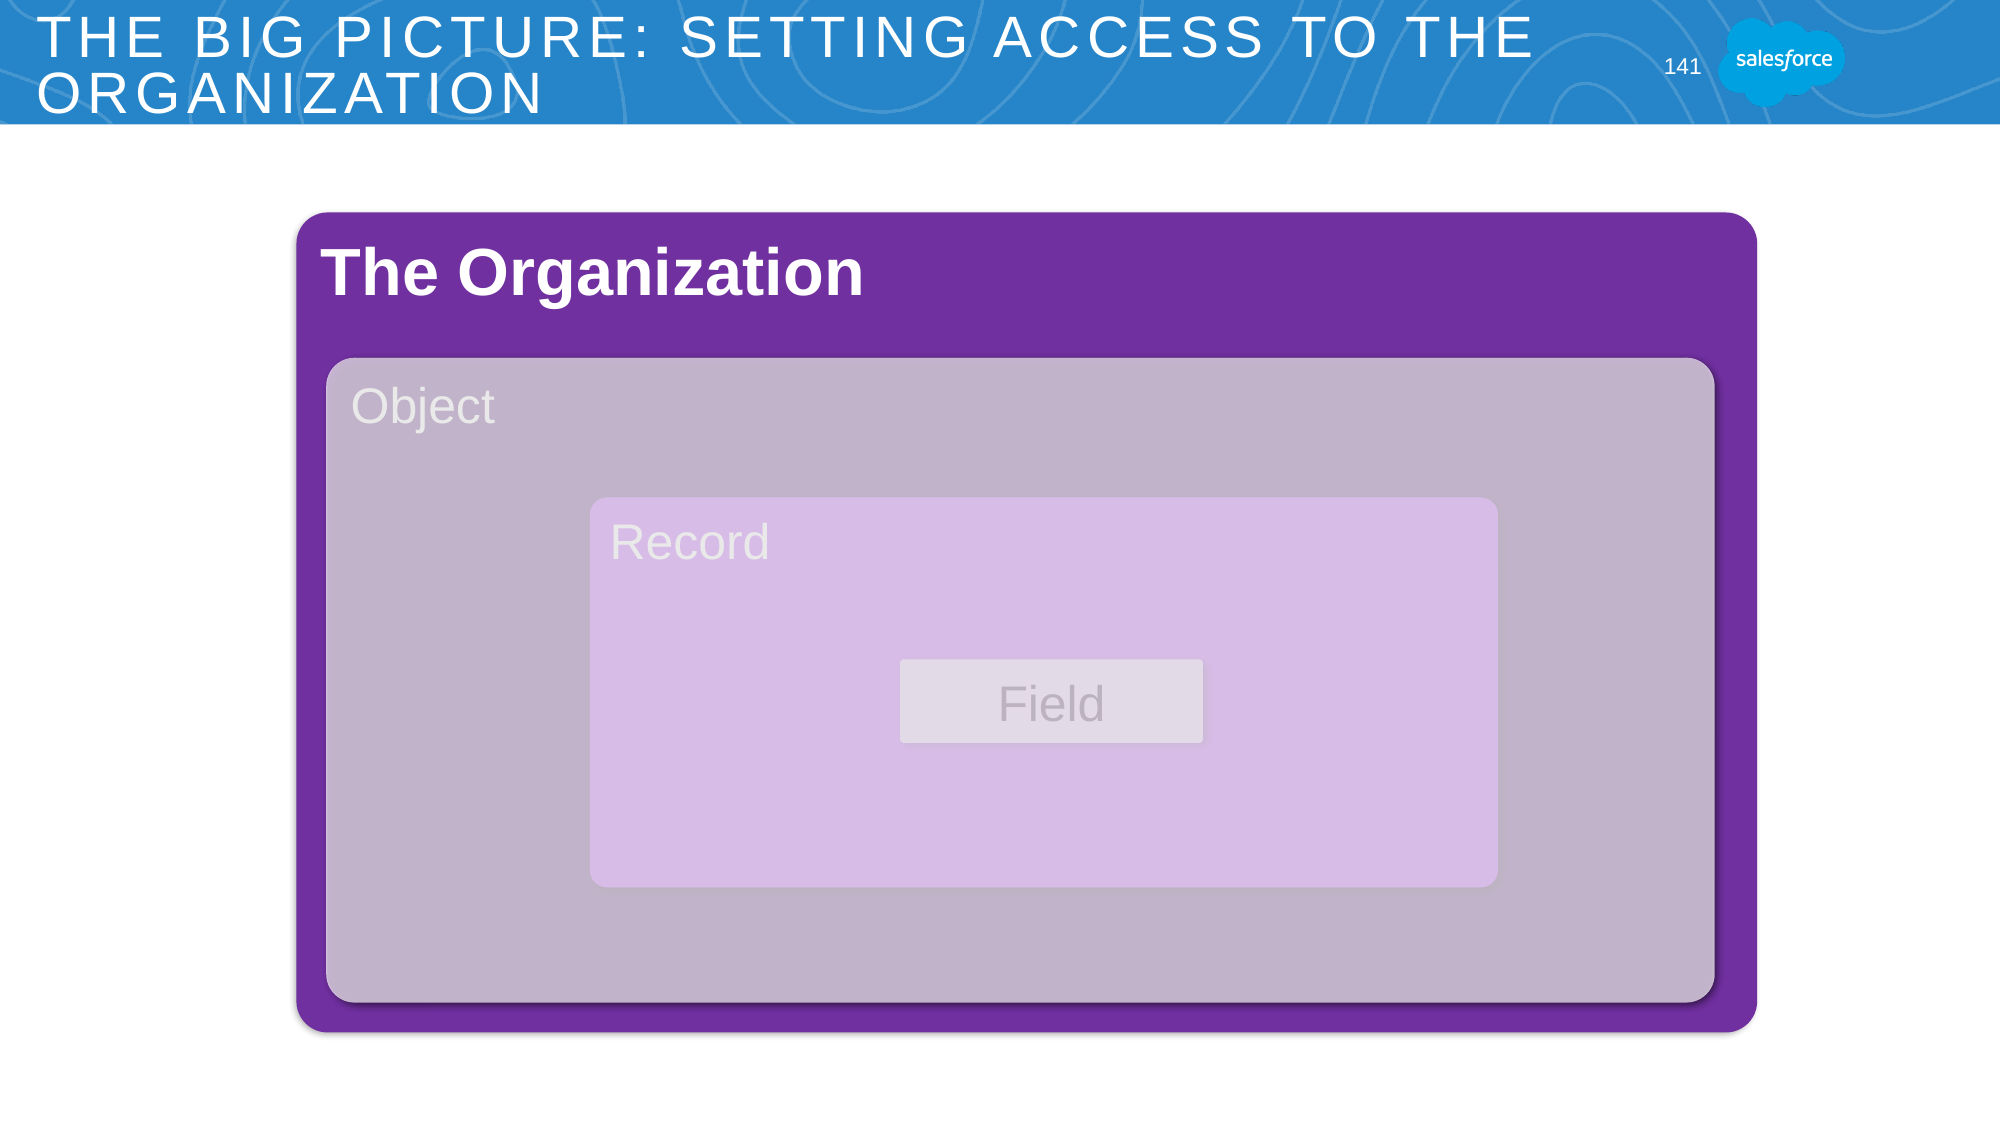

# The Big Picture: Setting Access to The Organization
141
The Organization
Object
Record
Field